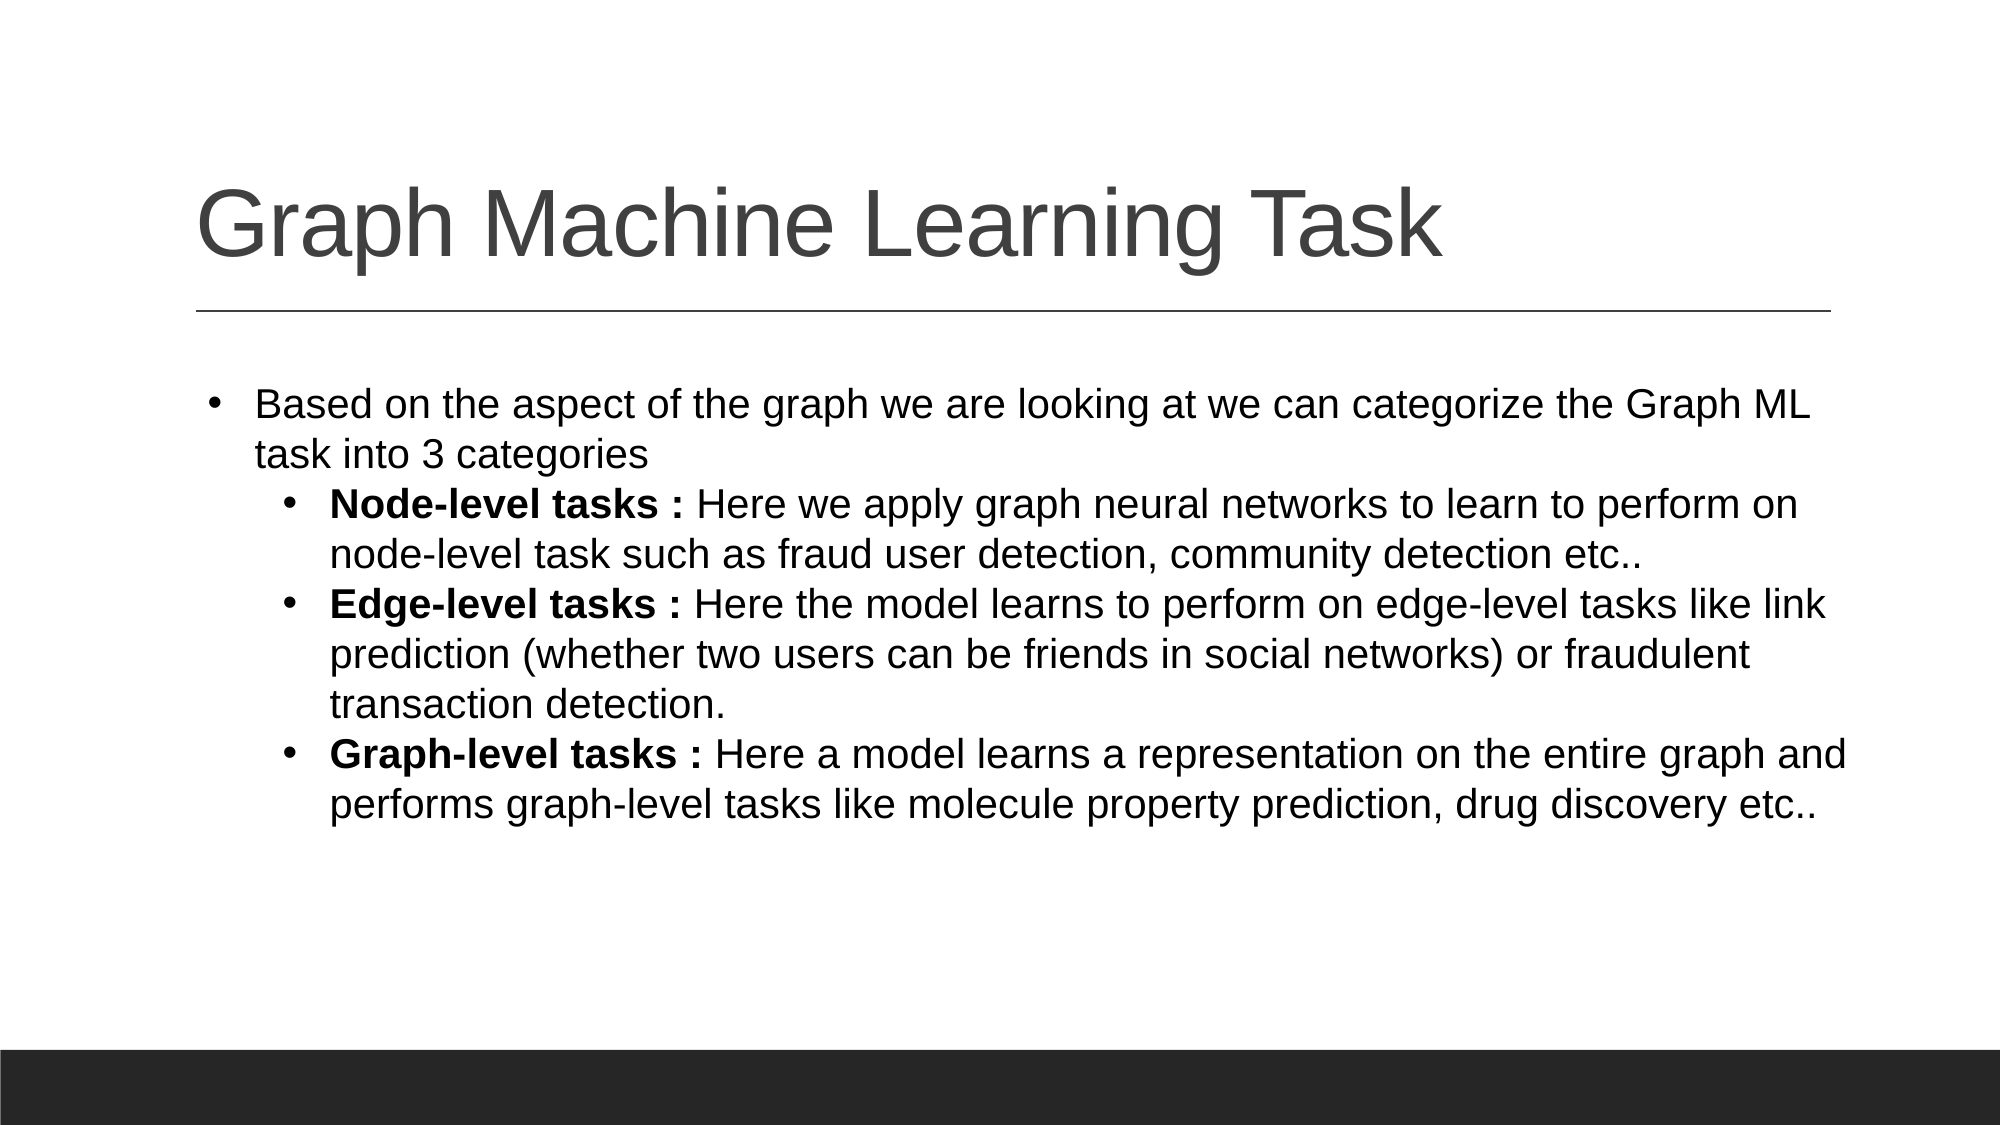

# Graph Machine Learning Task
Based on the aspect of the graph we are looking at we can categorize the Graph ML task into 3 categories
Node-level tasks : Here we apply graph neural networks to learn to perform on node-level task such as fraud user detection, community detection etc..
Edge-level tasks : Here the model learns to perform on edge-level tasks like link prediction (whether two users can be friends in social networks) or fraudulent transaction detection.
Graph-level tasks : Here a model learns a representation on the entire graph and performs graph-level tasks like molecule property prediction, drug discovery etc..